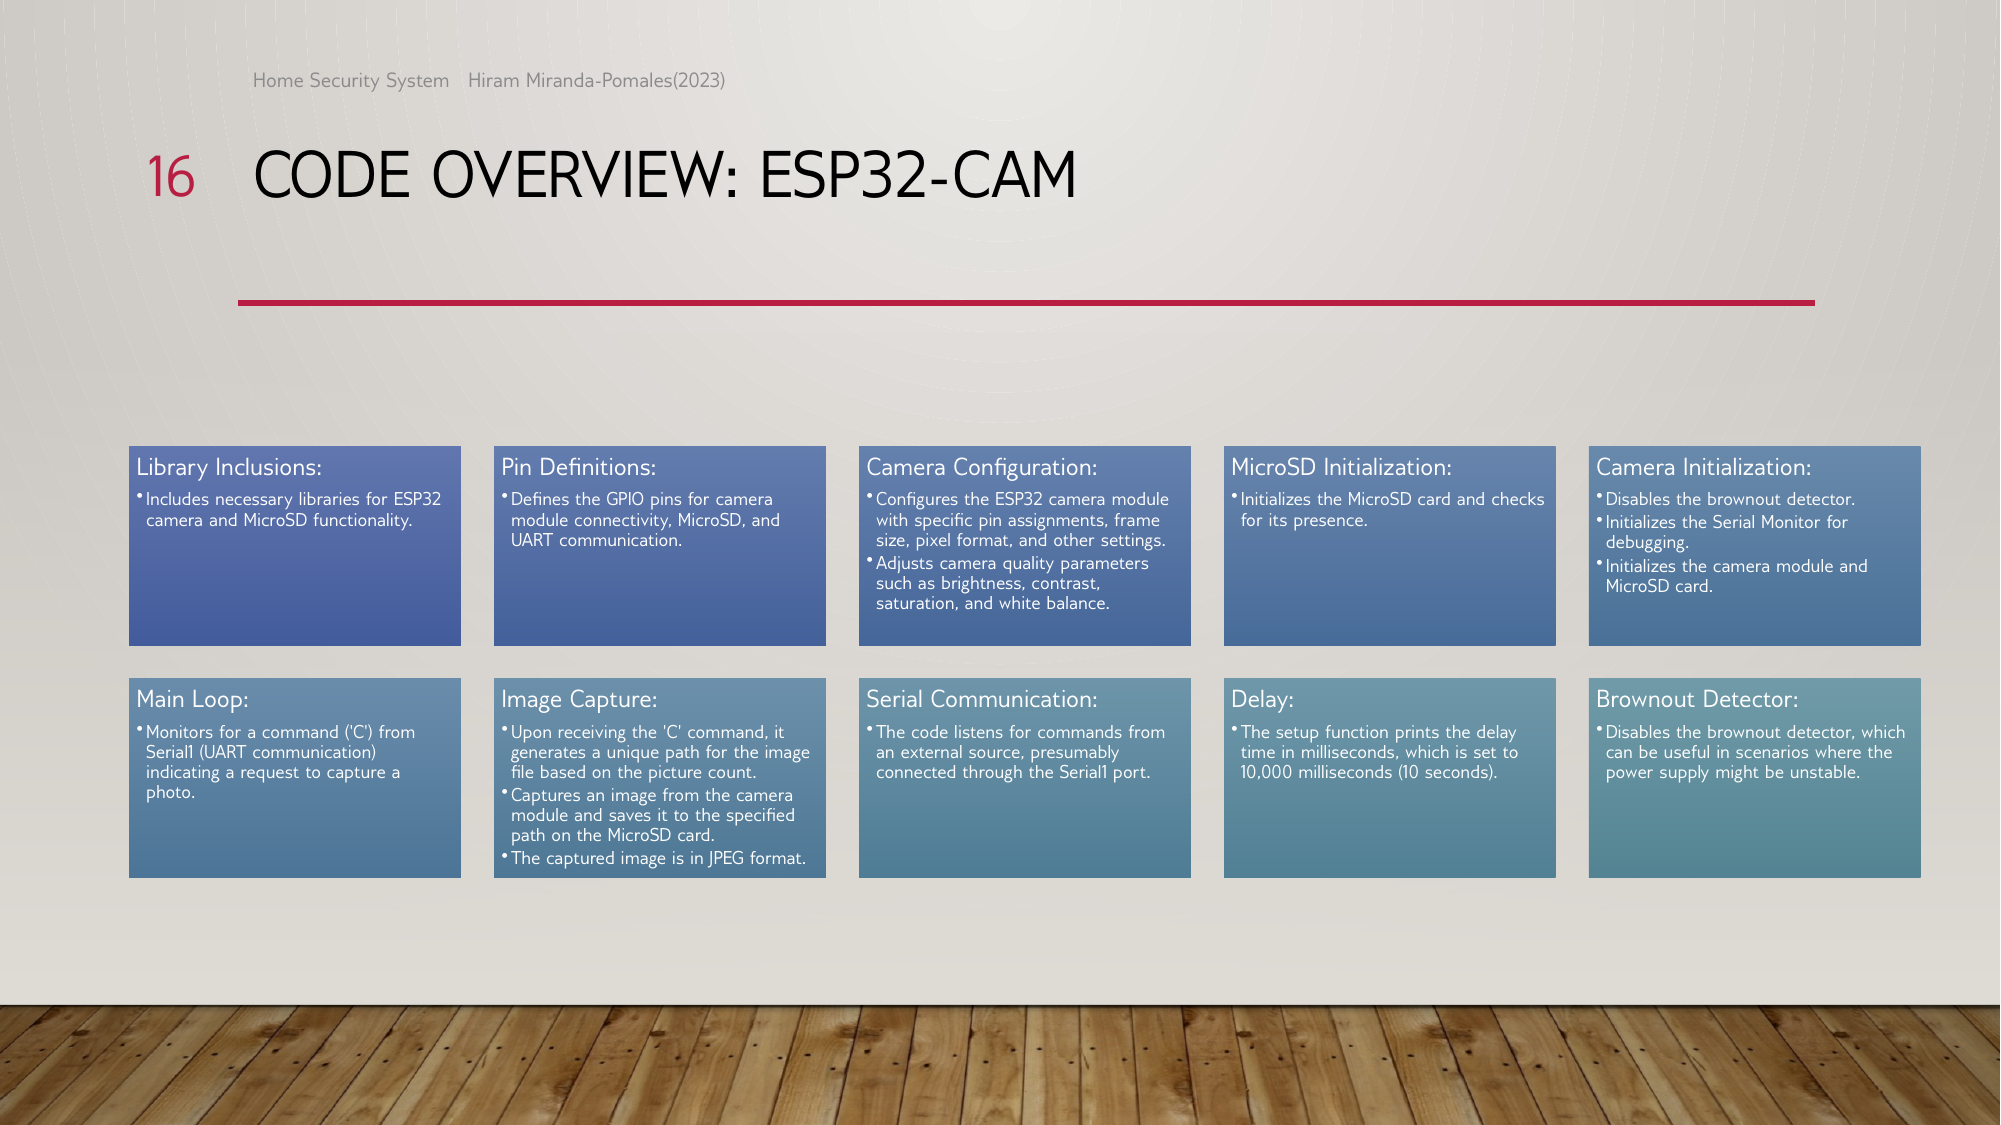

Home Security System   Hiram Miranda-Pomales(2023)
16
# Code Overview: ESP32-CAM
Library Inclusions:
Includes necessary libraries for ESP32 camera and MicroSD functionality.
Pin Definitions:
Defines the GPIO pins for camera module connectivity, MicroSD, and UART communication.
Camera Configuration:
Configures the ESP32 camera module with specific pin assignments, frame size, pixel format, and other settings.
Adjusts camera quality parameters such as brightness, contrast, saturation, and white balance.
MicroSD Initialization:
Initializes the MicroSD card and checks for its presence.
Camera Initialization:
Disables the brownout detector.
Initializes the Serial Monitor for debugging.
Initializes the camera module and MicroSD card.
Main Loop:
Monitors for a command ('C') from Serial1 (UART communication) indicating a request to capture a photo.
Image Capture:
Upon receiving the 'C' command, it generates a unique path for the image file based on the picture count.
Captures an image from the camera module and saves it to the specified path on the MicroSD card.
The captured image is in JPEG format.
Serial Communication:
The code listens for commands from an external source, presumably connected through the Serial1 port.
Delay:
The setup function prints the delay time in milliseconds, which is set to 10,000 milliseconds (10 seconds).
Brownout Detector:
Disables the brownout detector, which can be useful in scenarios where the power supply might be unstable.